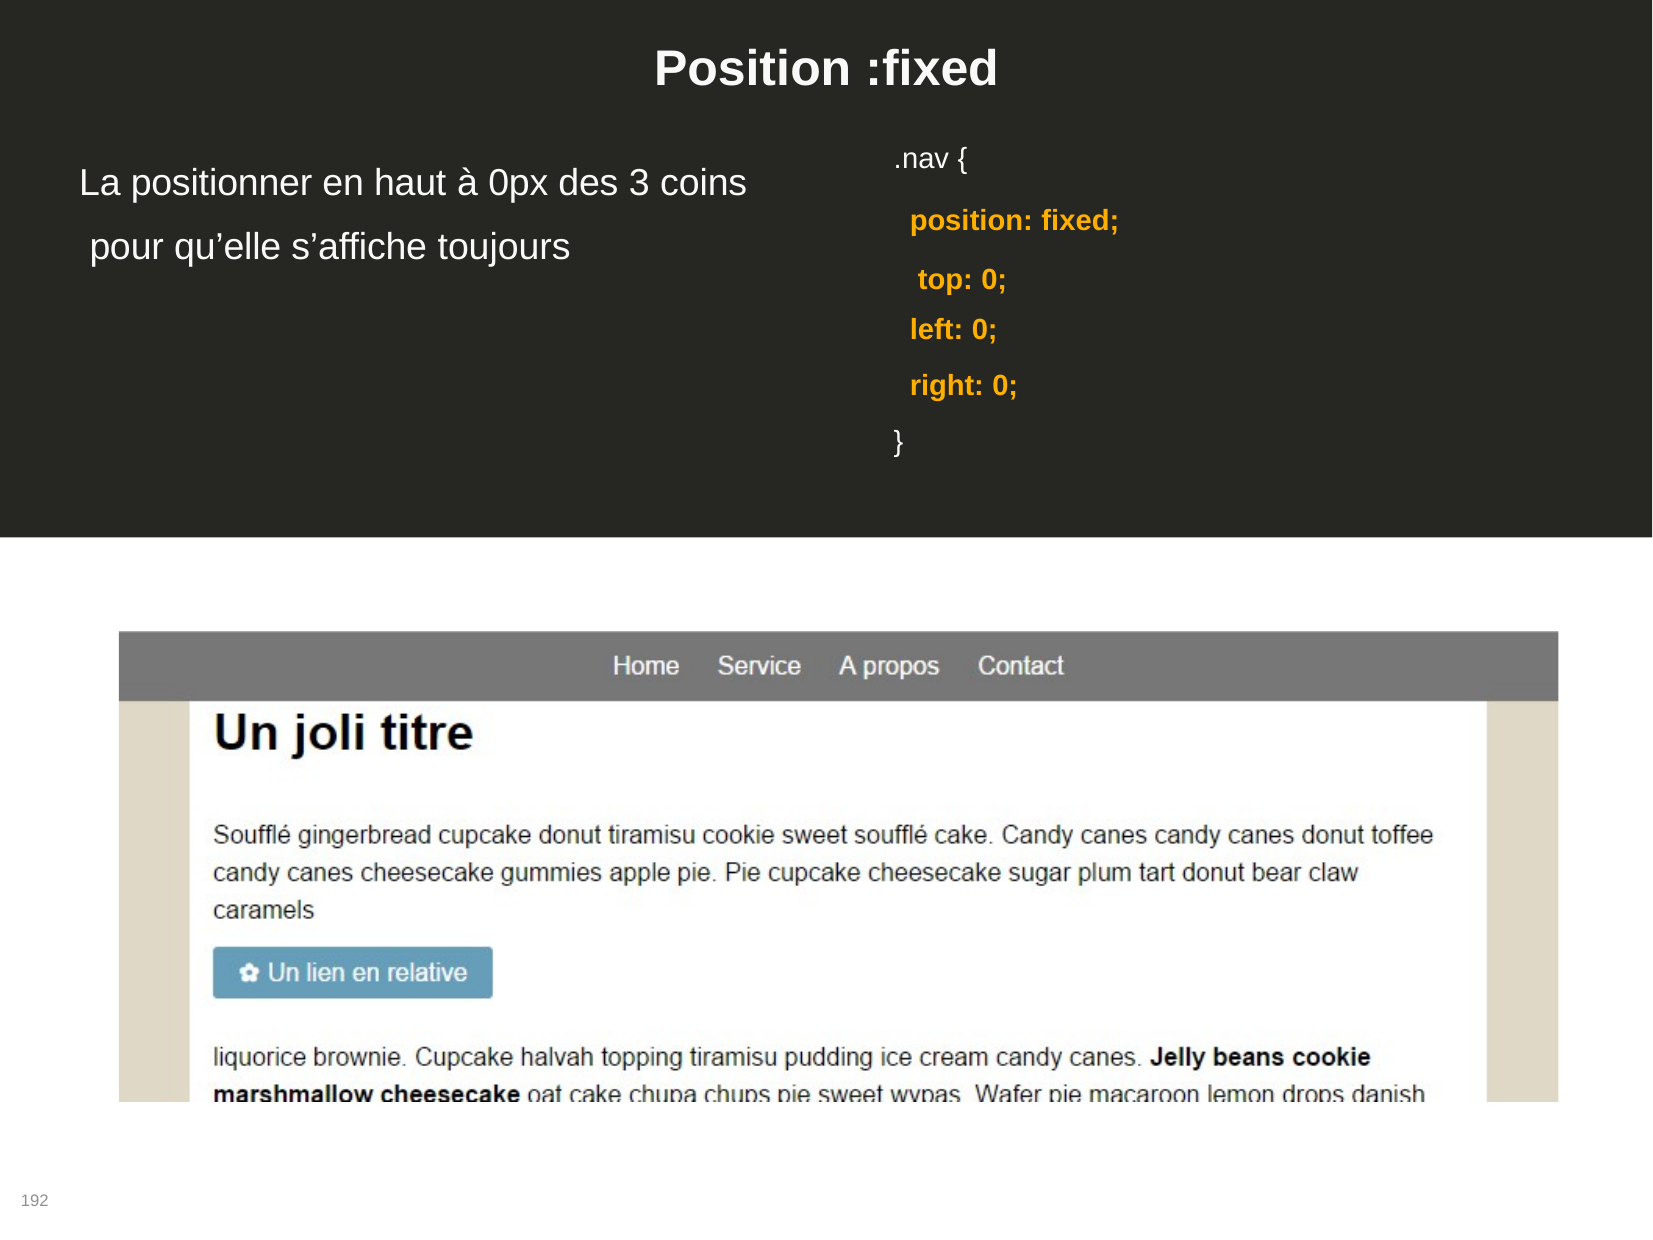

# Position :fixed
La positionner en haut à 0px des 3 coins  pour qu’elle s’affiche toujours
.nav {
position: fixed;  top: 0;
left: 0;
right: 0;
}

192